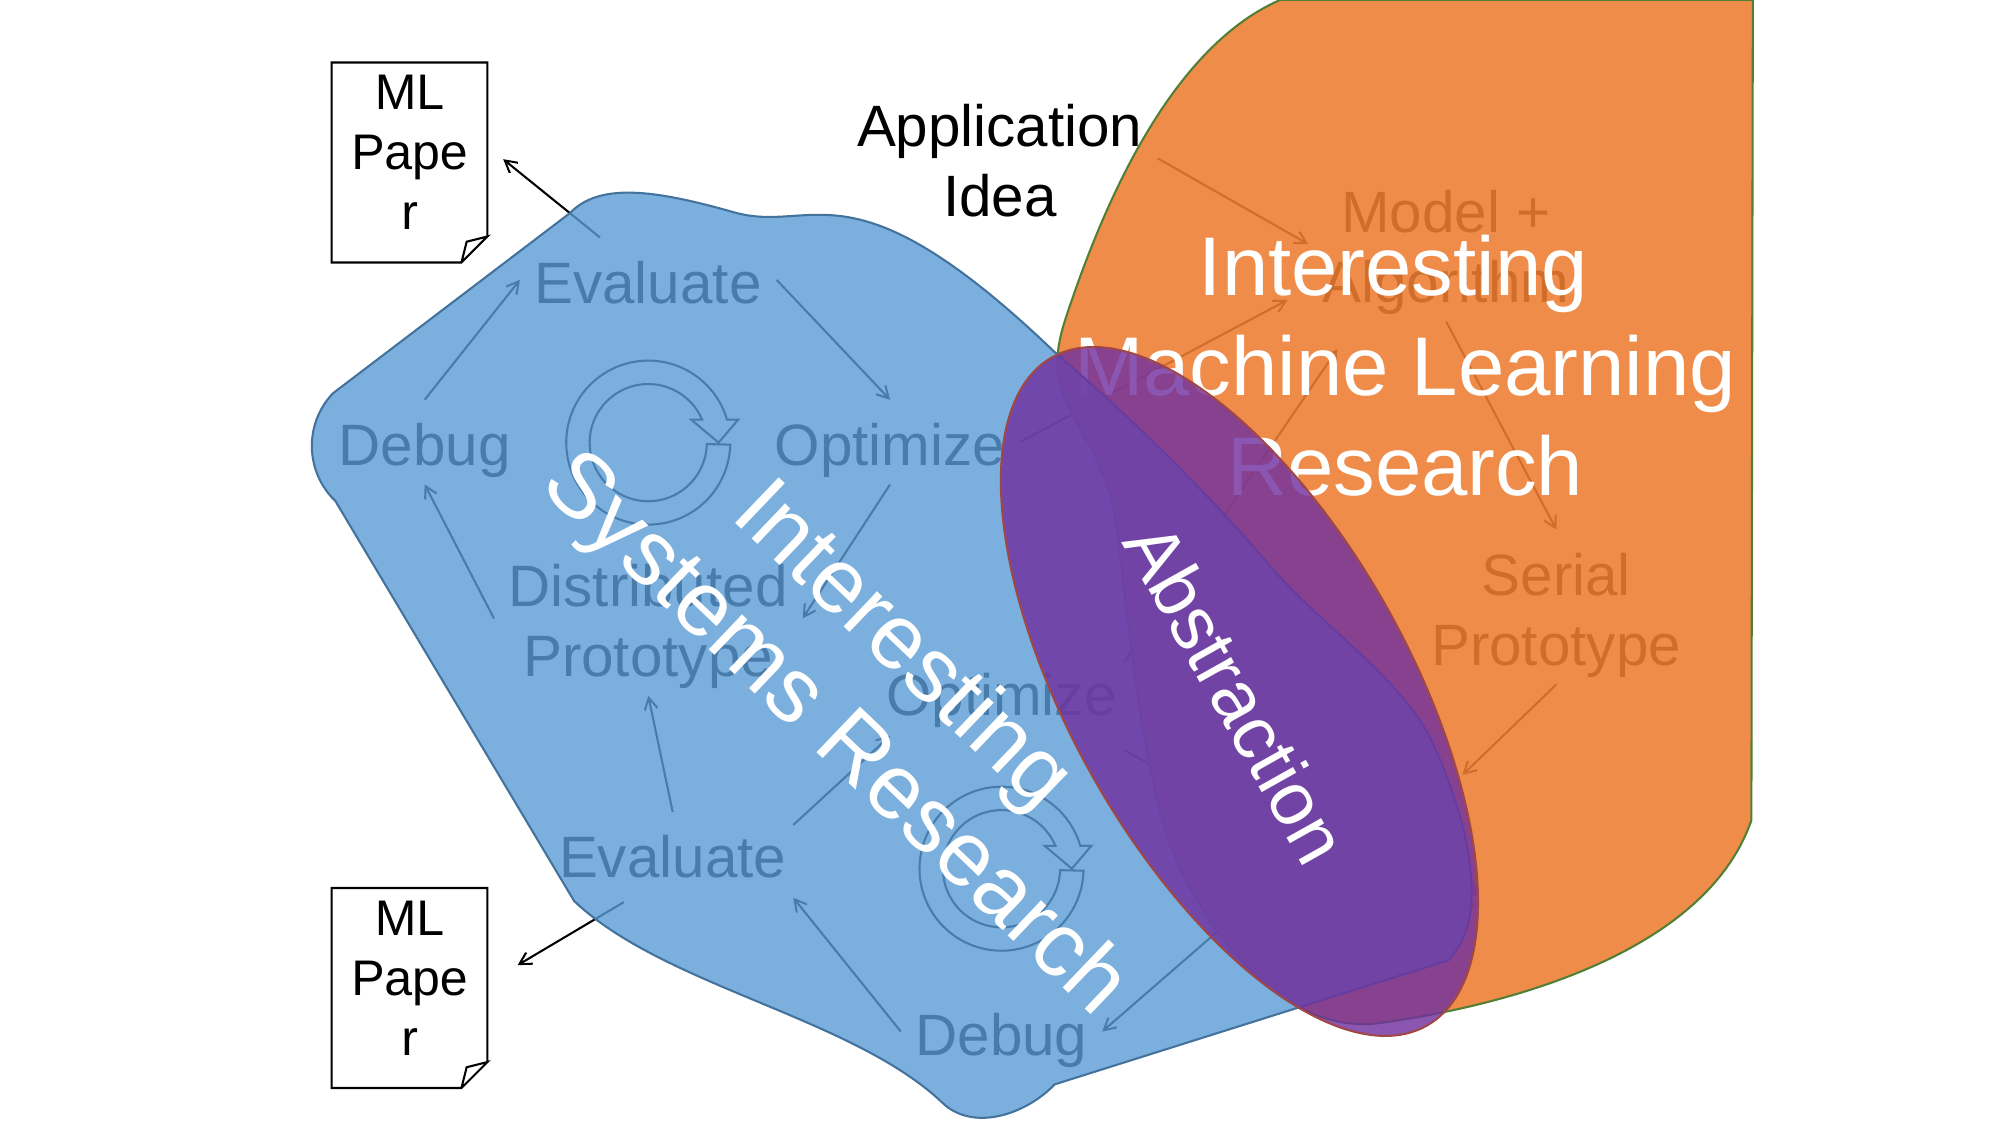

Interesting
Machine Learning
Research

ML
Paper
Application
Idea
Model +
Algorithm
Evaluate
Interesting
Systems Research

Debug
Optimize
Abstraction
Serial
Prototype
Distributed
Prototype
Optimize

Parallel
Prototype
Evaluate
ML
Paper
Debug